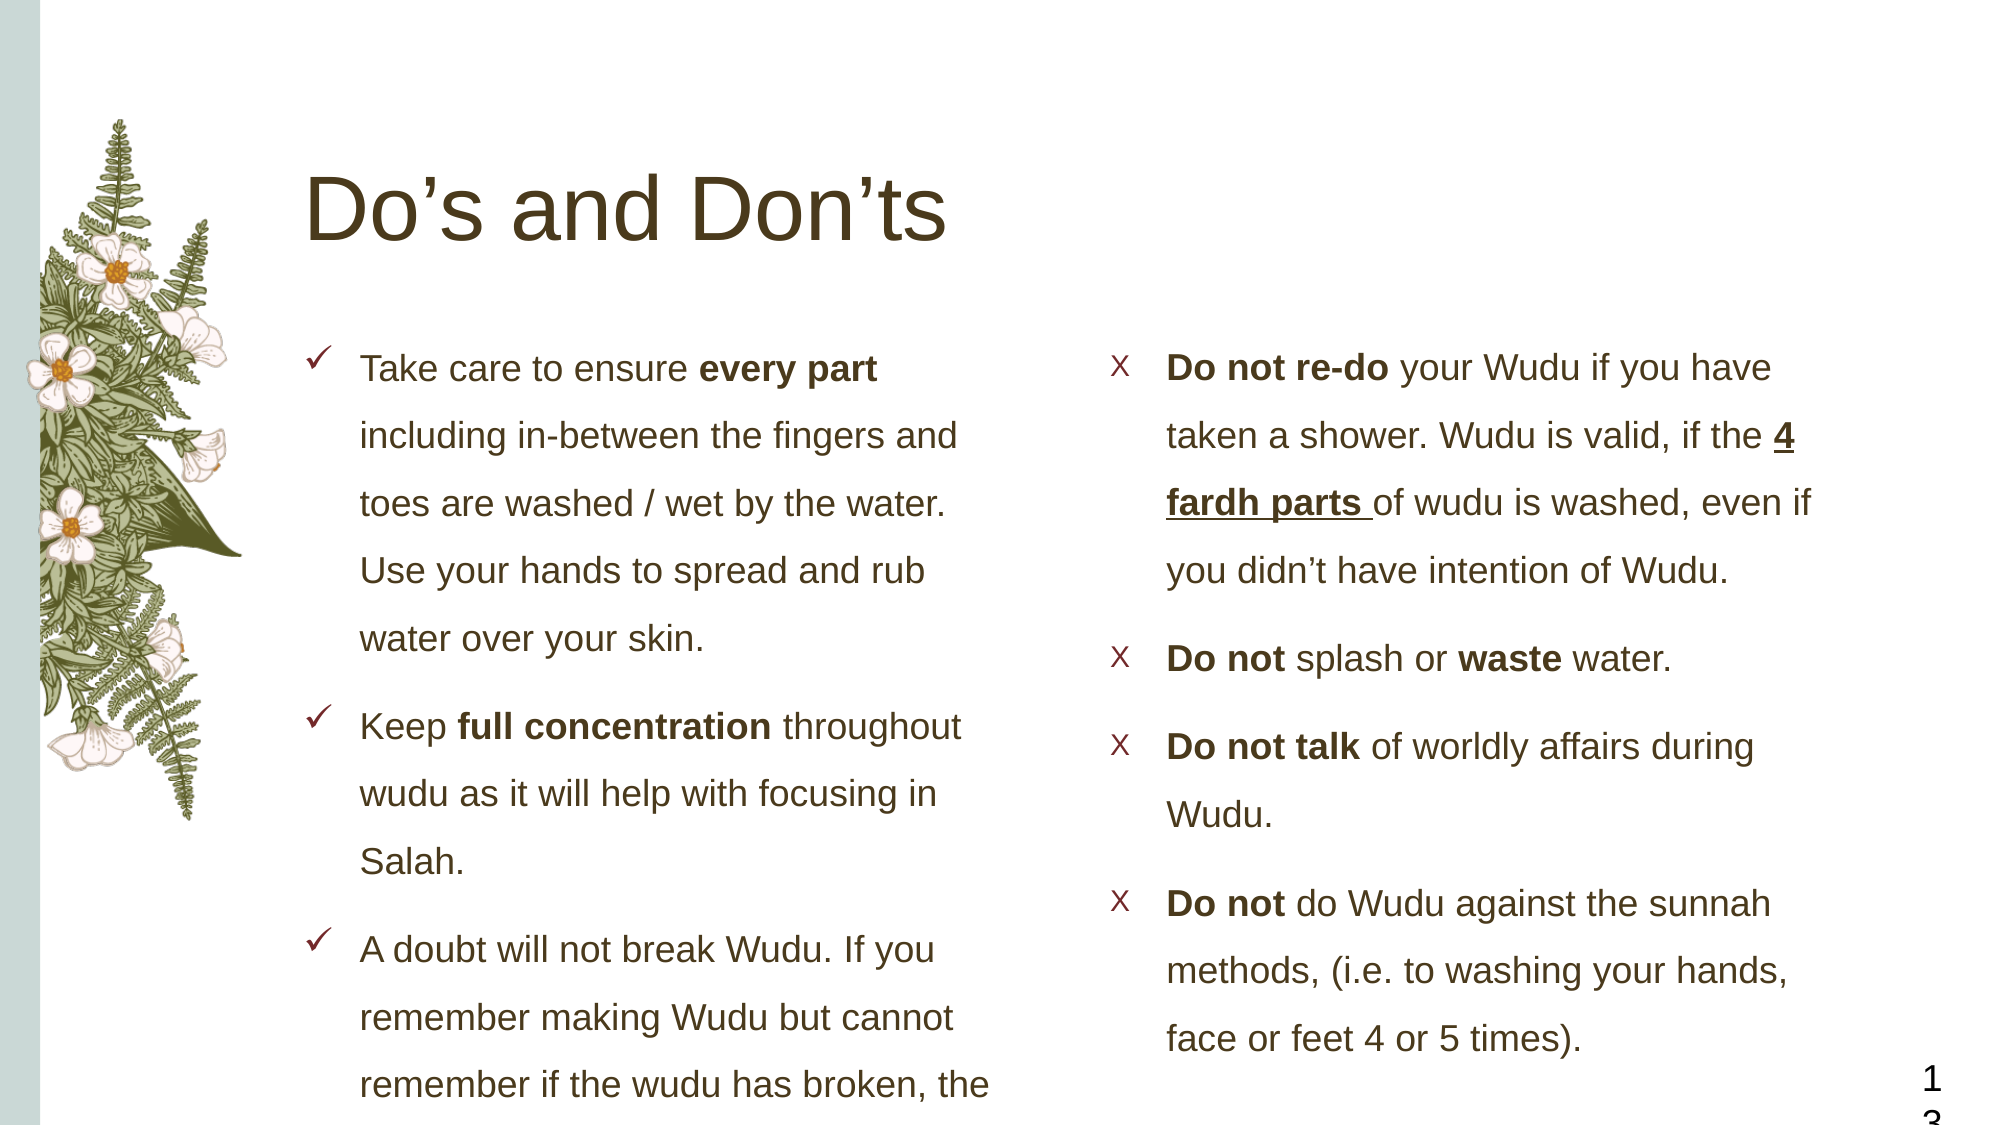

# Do’s and Don’ts
Take care to ensure every part including in-between the fingers and toes are washed / wet by the water. Use your hands to spread and rub water over your skin.
Keep full concentration throughout wudu as it will help with focusing in Salah.
A doubt will not break Wudu. If you remember making Wudu but cannot remember if the wudu has broken, the Wudu will be considered valid.
Do not re-do your Wudu if you have taken a shower. Wudu is valid, if the 4 fardh parts of wudu is washed, even if you didn’t have intention of Wudu.
Do not splash or waste water.
Do not talk of worldly affairs during Wudu.
Do not do Wudu against the sunnah methods, (i.e. to washing your hands, face or feet 4 or 5 times).

13